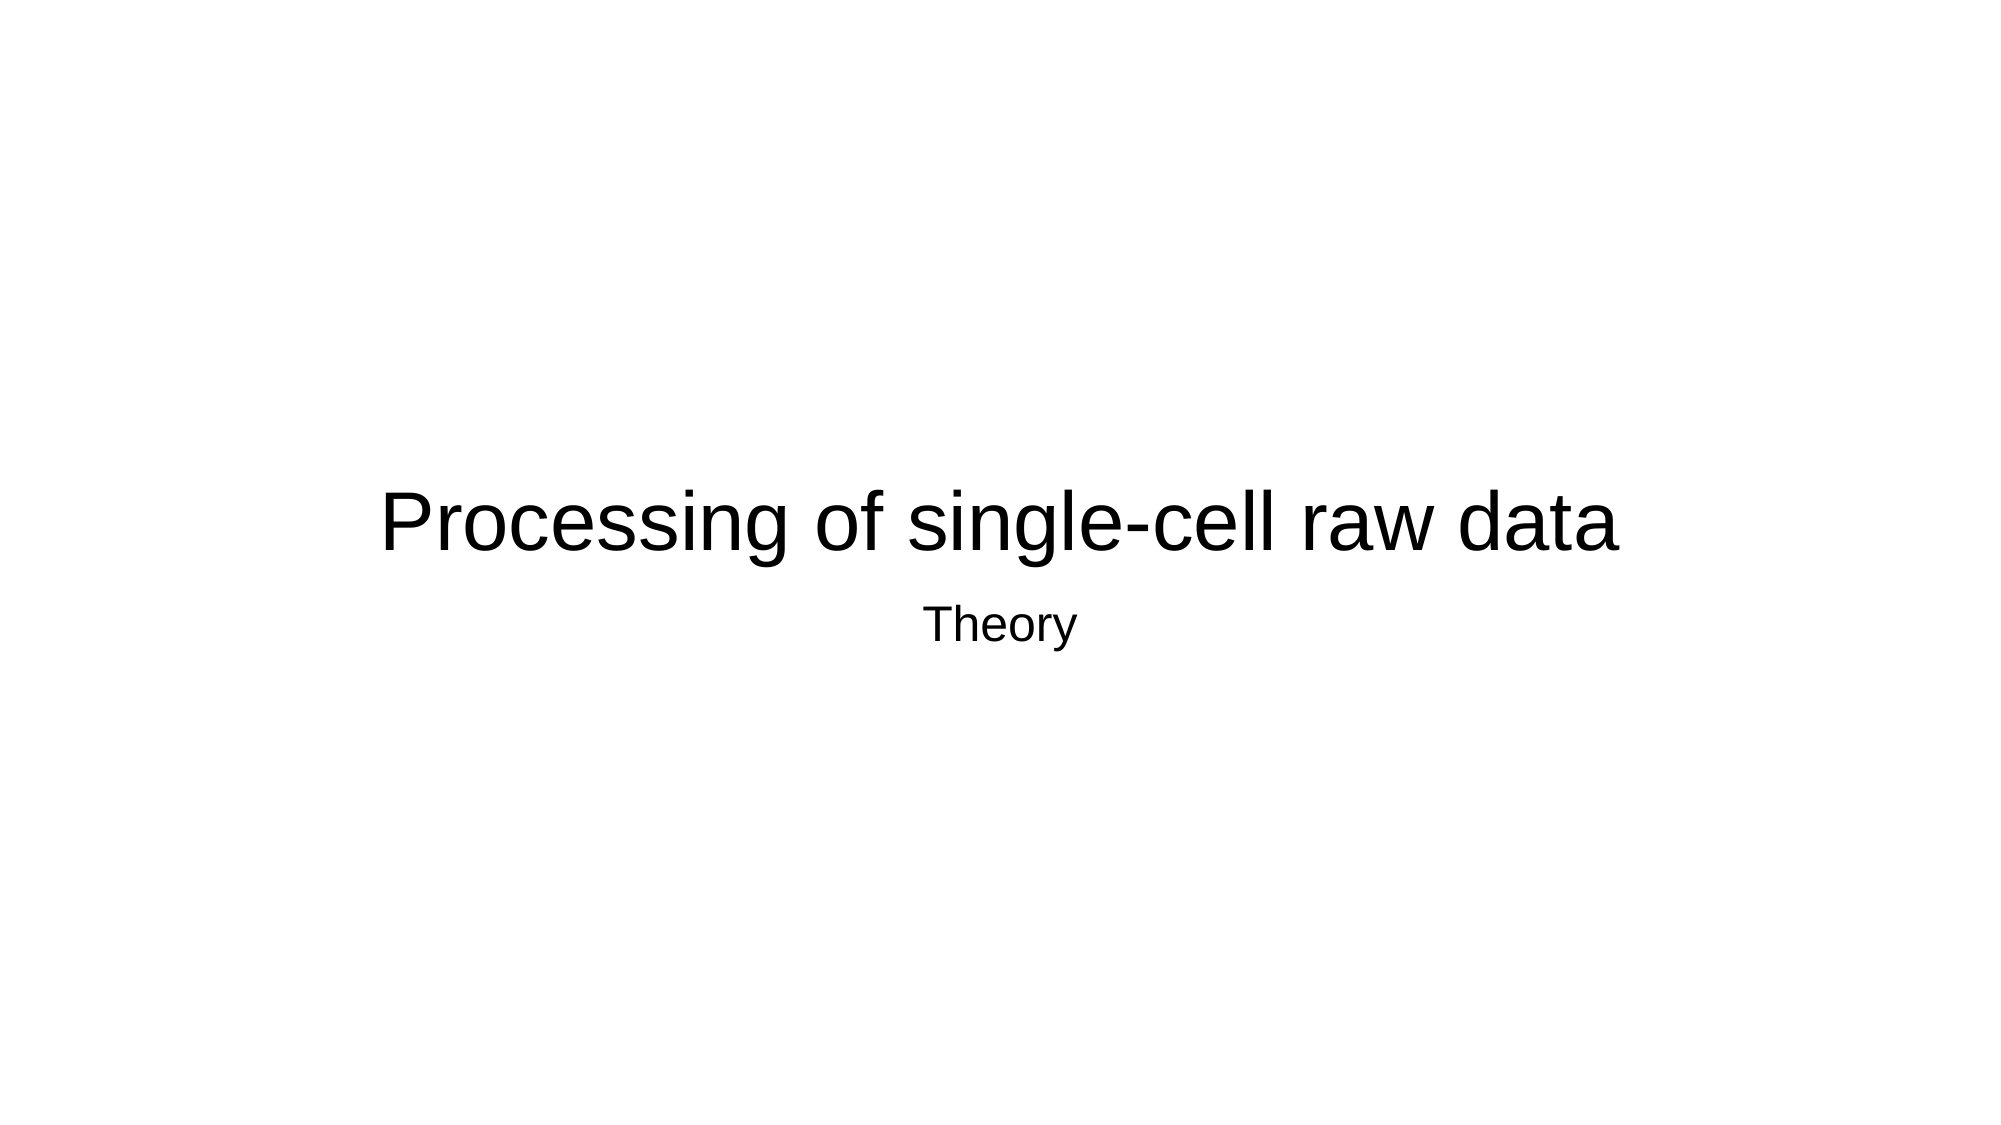

# Processing of single-cell raw data
Theory